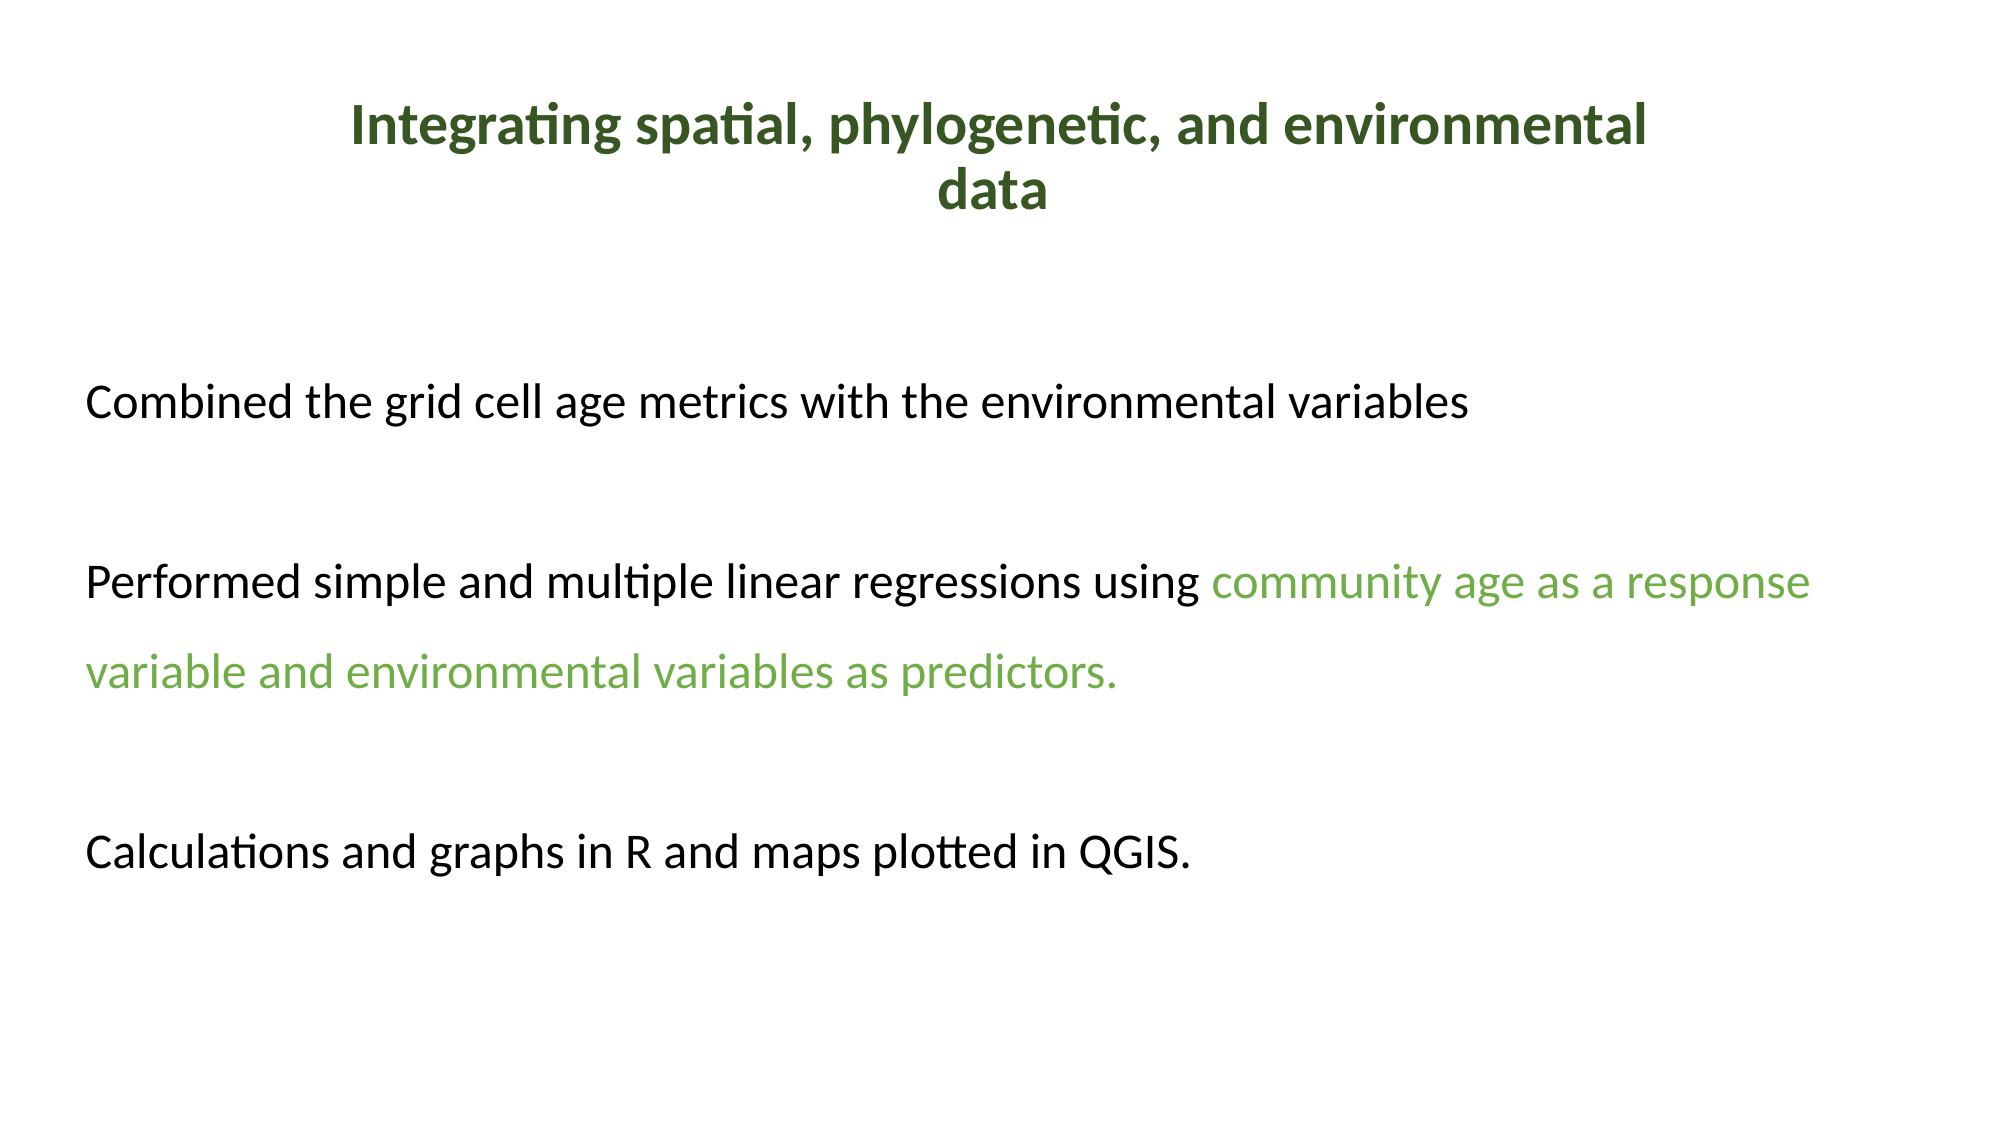

# Integrating spatial, phylogenetic, and environmental data

Combined the grid cell age metrics with the environmental variables

Performed simple and multiple linear regressions using community age as a response variable and environmental variables as predictors.

Calculations and graphs in R and maps plotted in QGIS.